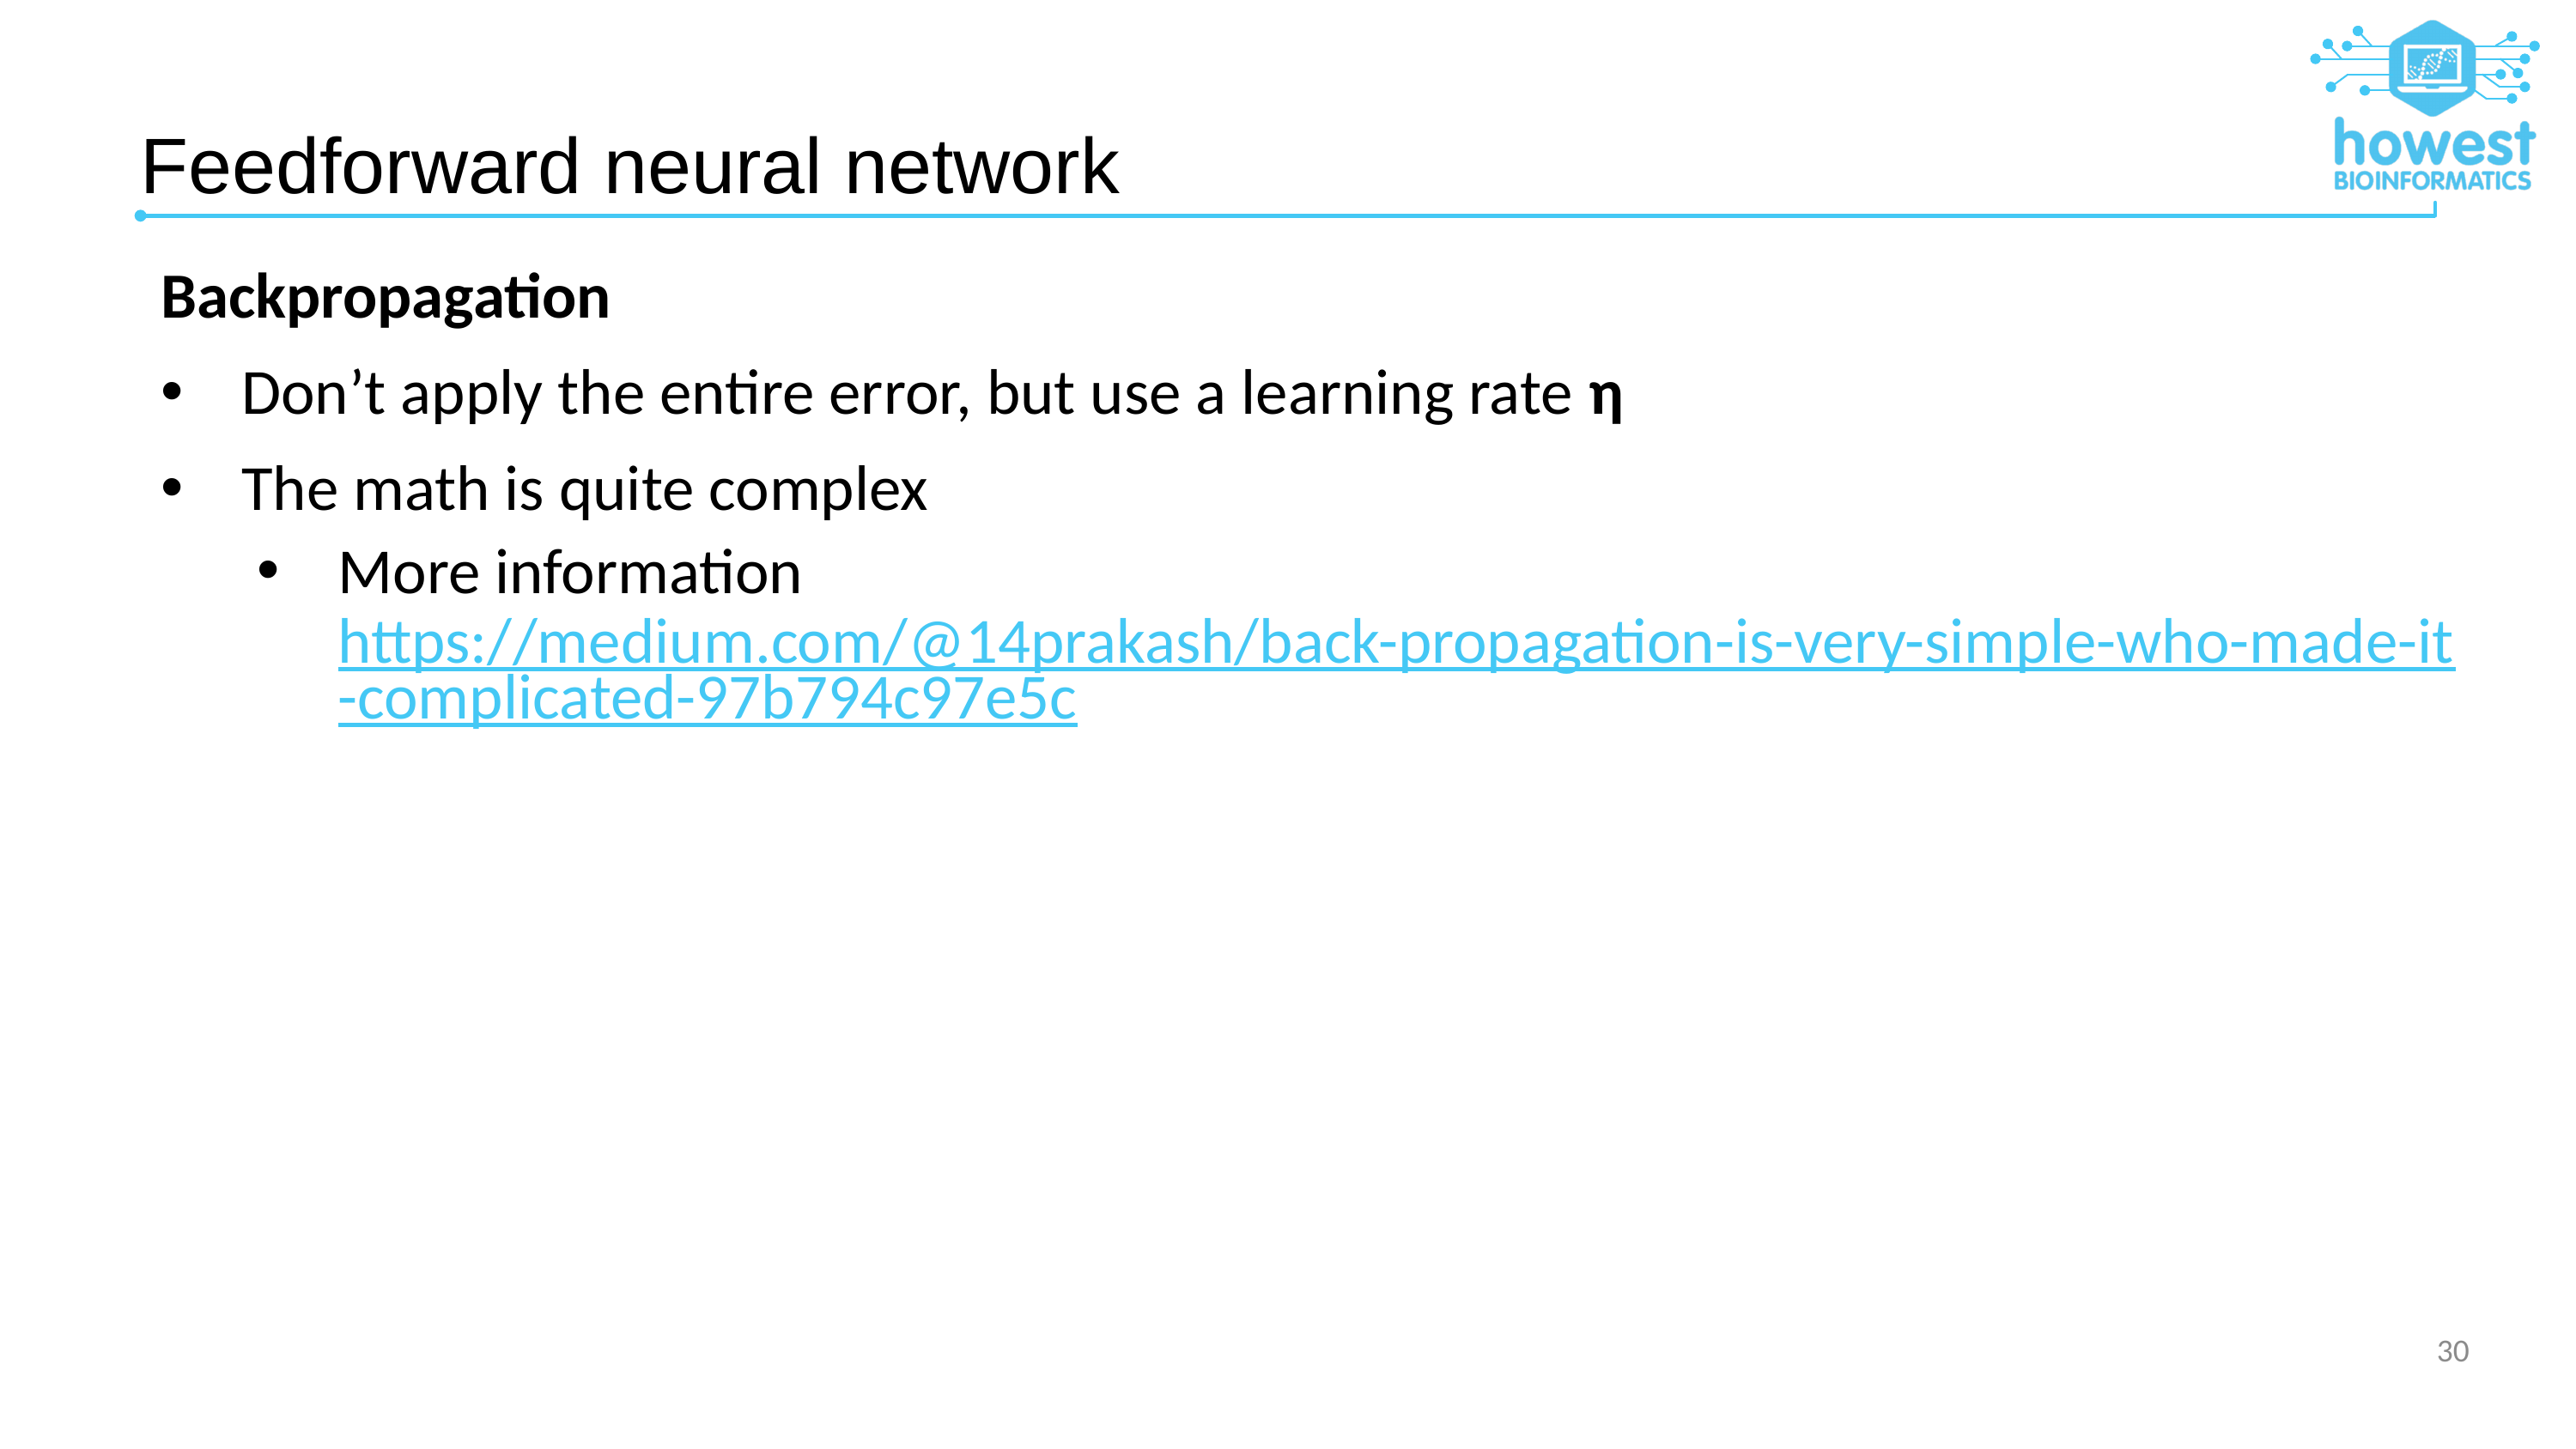

# Feedforward neural network
Backpropagation
Don’t apply the entire error, but use a learning rate η
The math is quite complex
More information https://medium.com/@14prakash/back-propagation-is-very-simple-who-made-it-complicated-97b794c97e5c
30